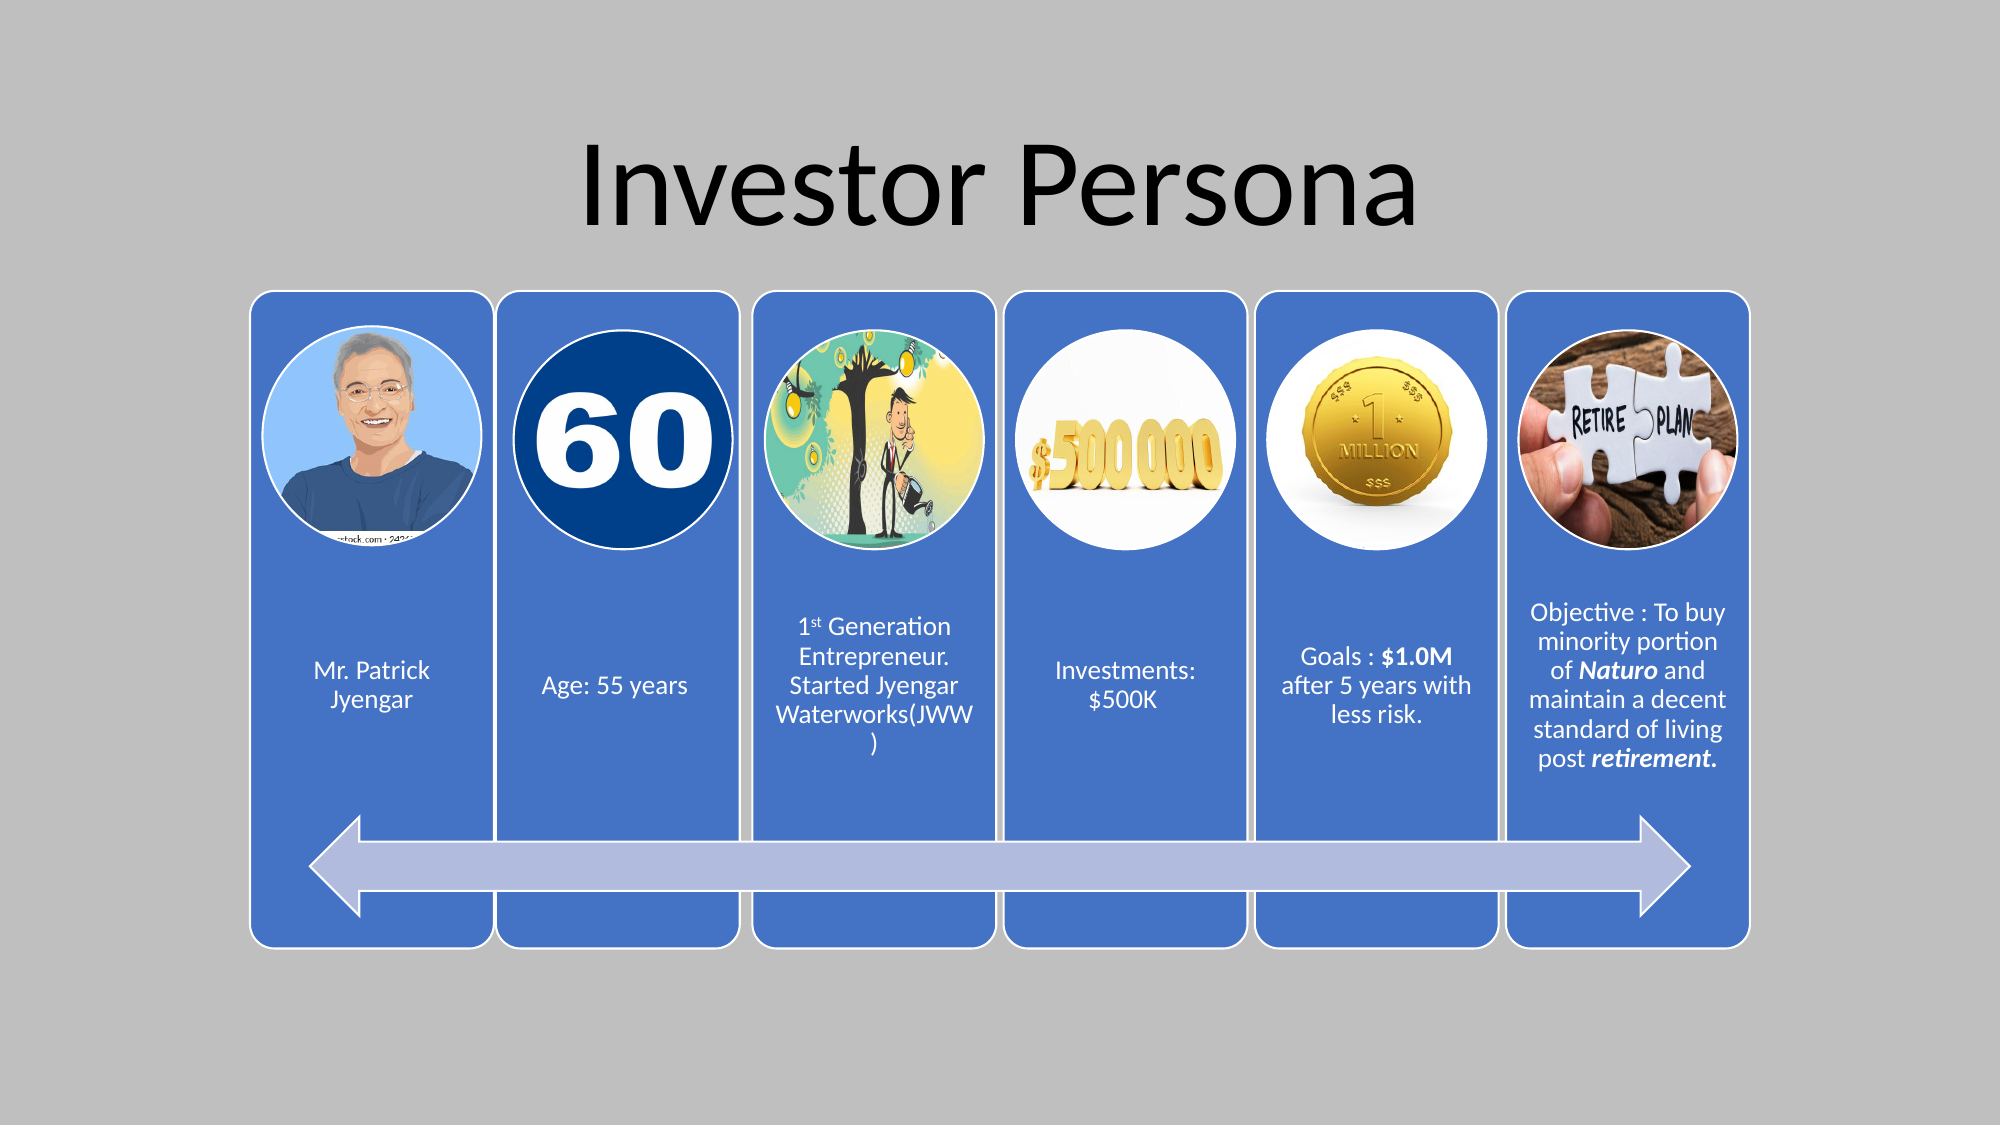

# Investor Persona
Mr. Patrick Jyengar
Age: 55 years
1st Generation Entrepreneur. Started Jyengar Waterworks(JWW)
Investments:$500K
Goals : $1.0M after 5 years with less risk.
Objective : To buy minority portion of Naturo and maintain a decent standard of living post retirement.